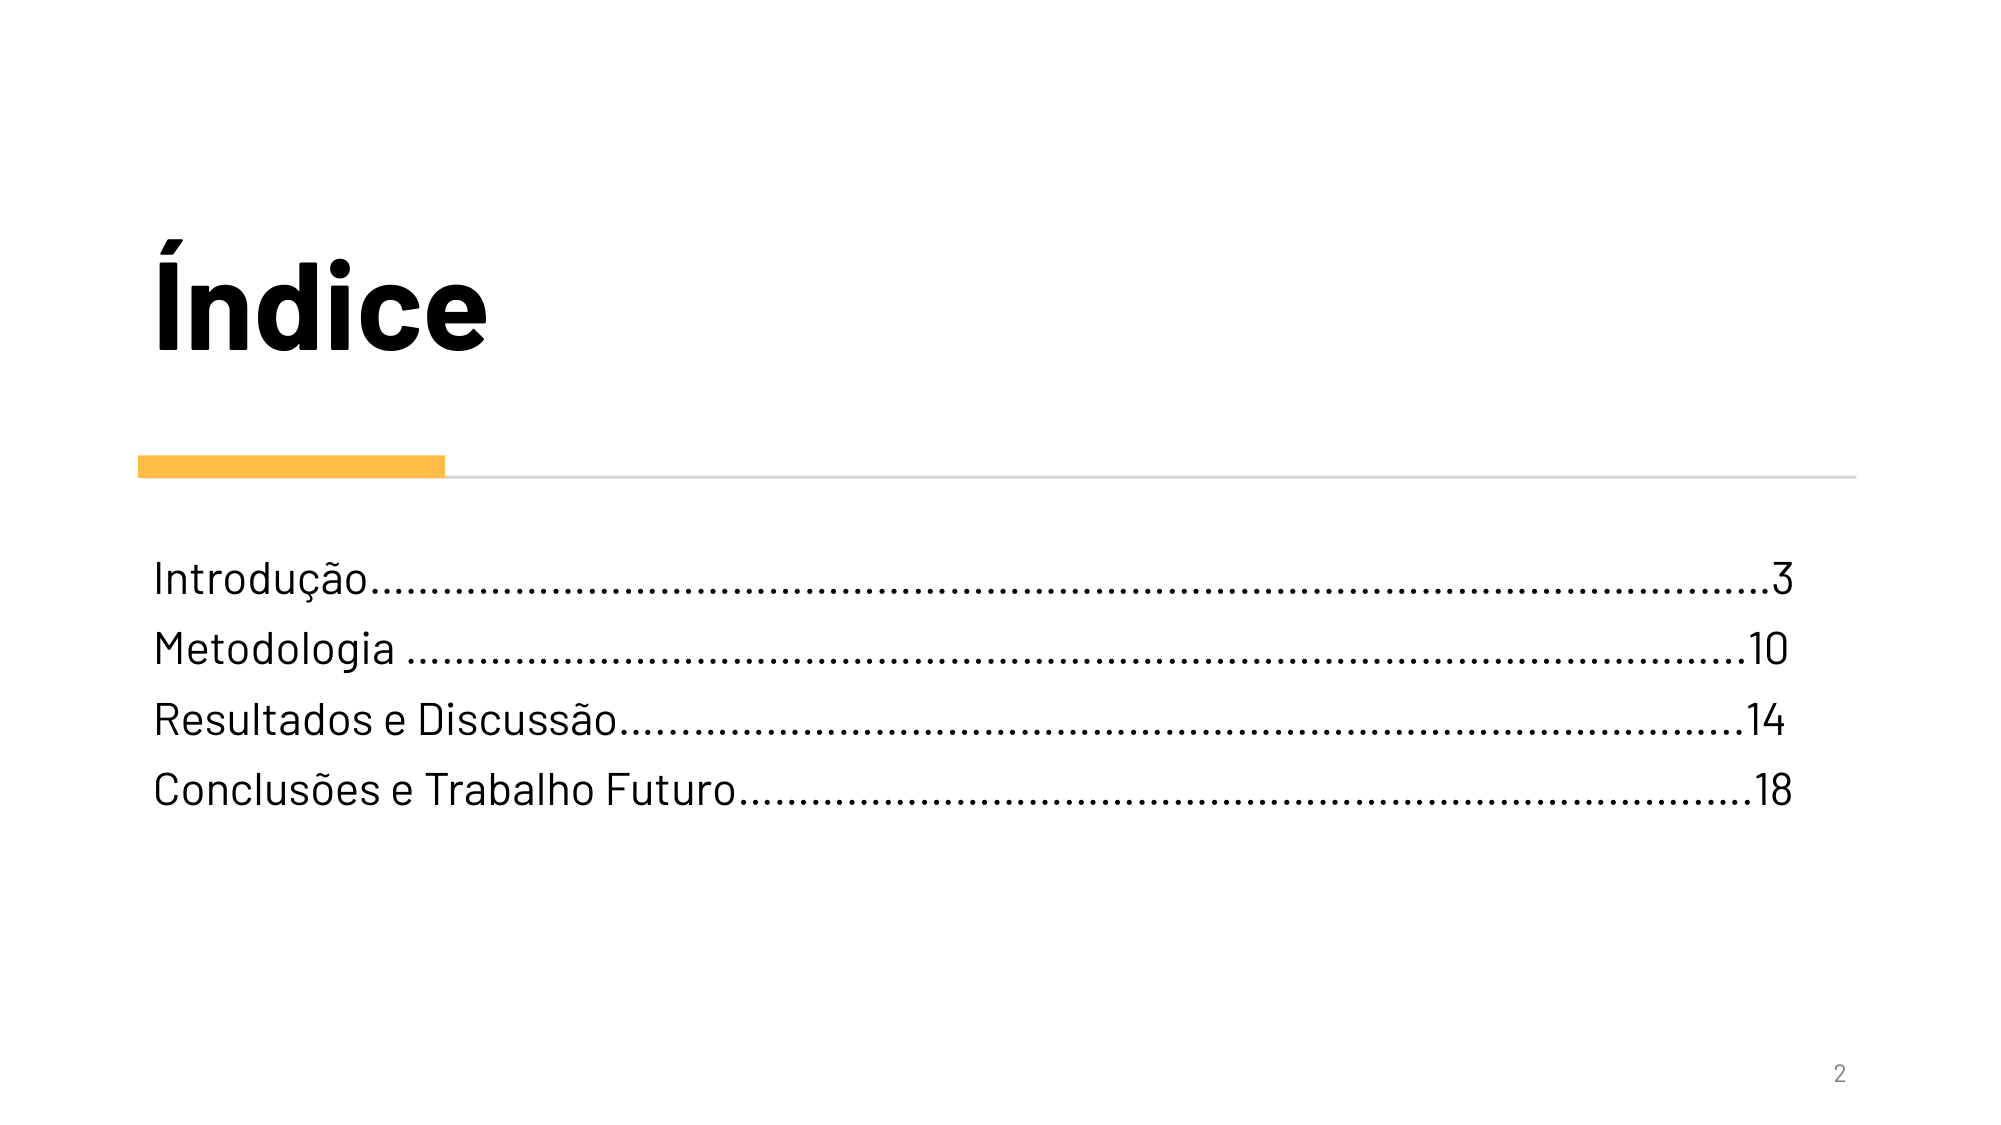

# Índice

Introdução………………………………………………………………………………………………..……3
Metodologia ………………………………………………………………………………………………...10
Resultados e Discussão…...…………………………………………………………………………...14
Conclusões e Trabalho Futuro……………………………………………………………………..….18
2